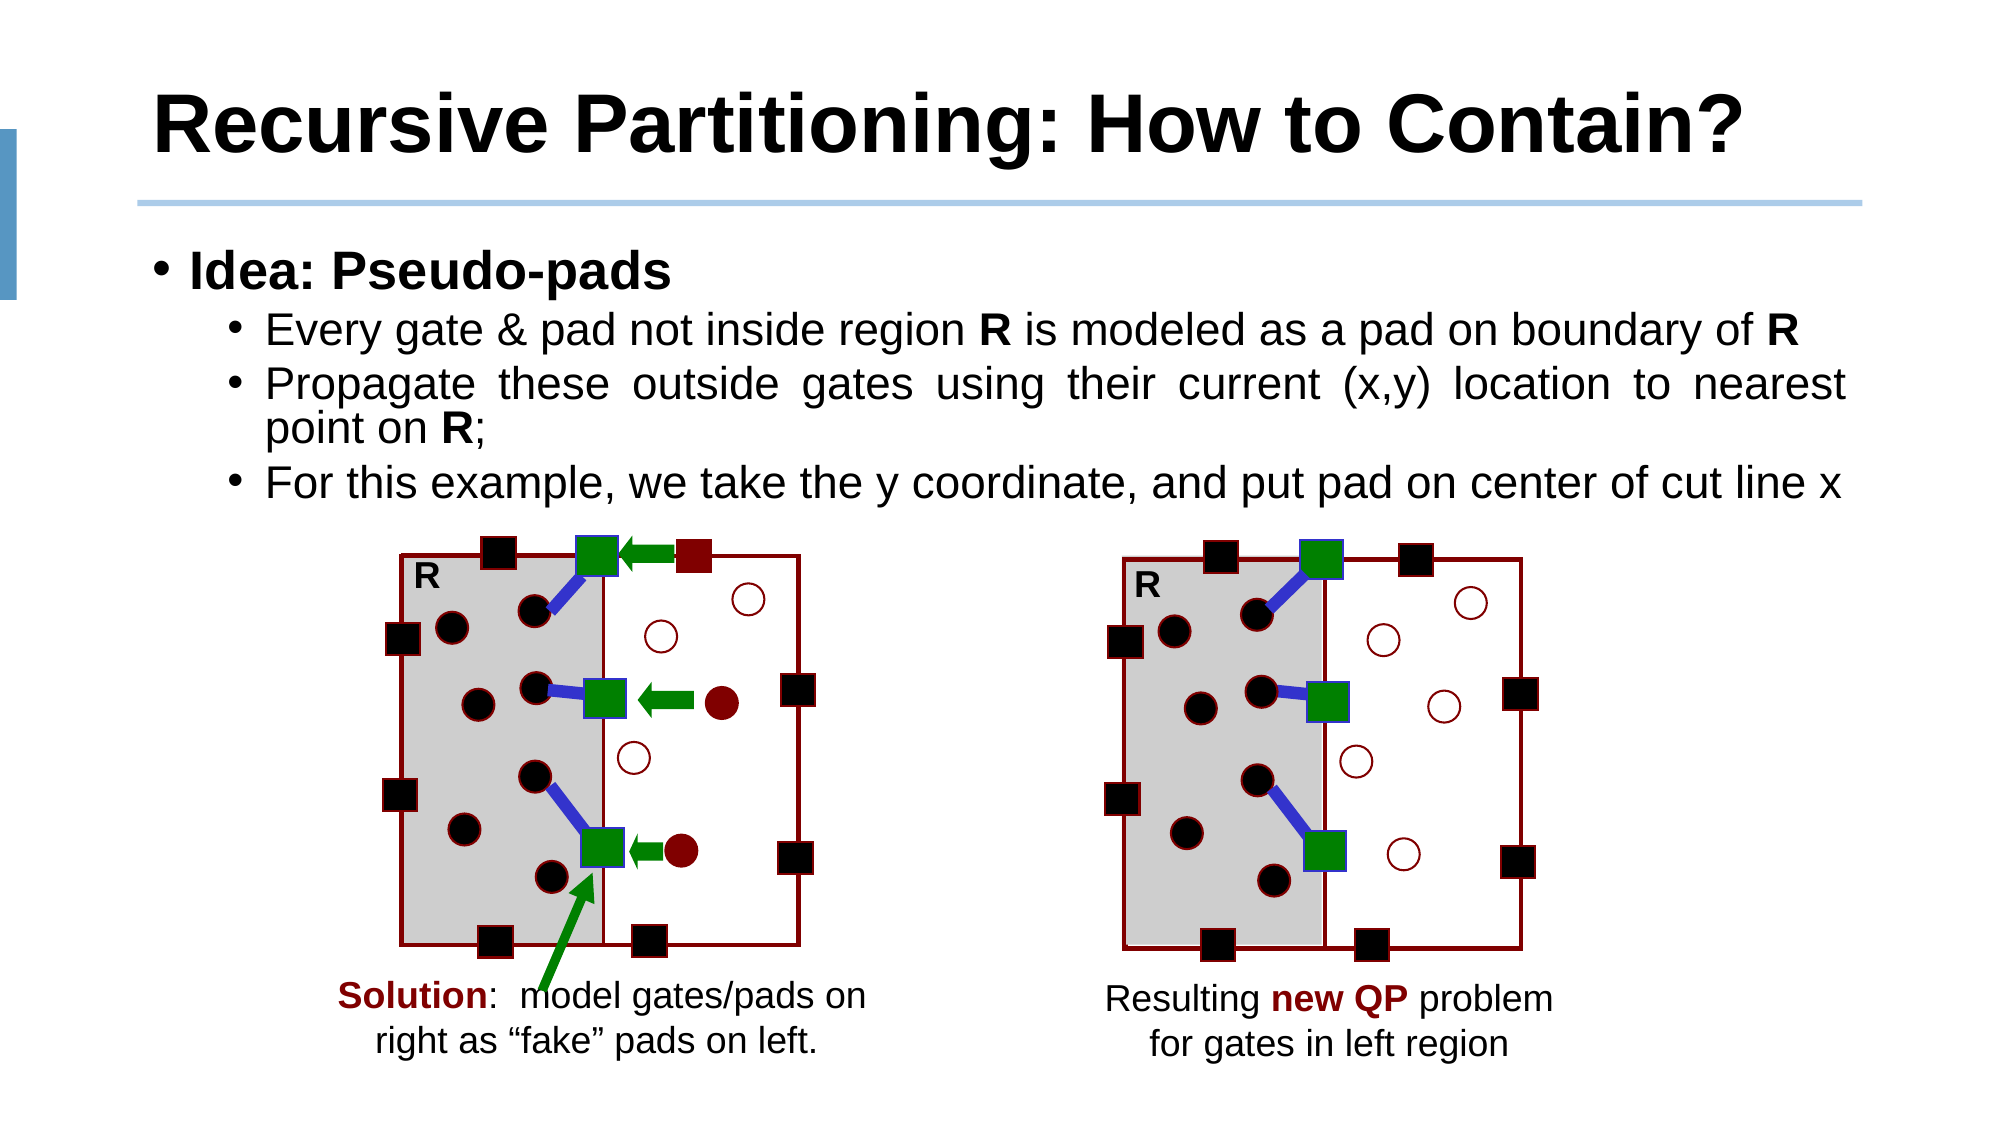

# Recursive Partitioning: How to Contain?
Idea: Pseudo-pads
Every gate & pad not inside region R is modeled as a pad on boundary of R
Propagate these outside gates using their current (x,y) location to nearest point on R;
For this example, we take the y coordinate, and put pad on center of cut line x

Solution:  model gates/pads on
right as “fake” pads on left.

R

Resulting new QP problem
for gates in left region

R